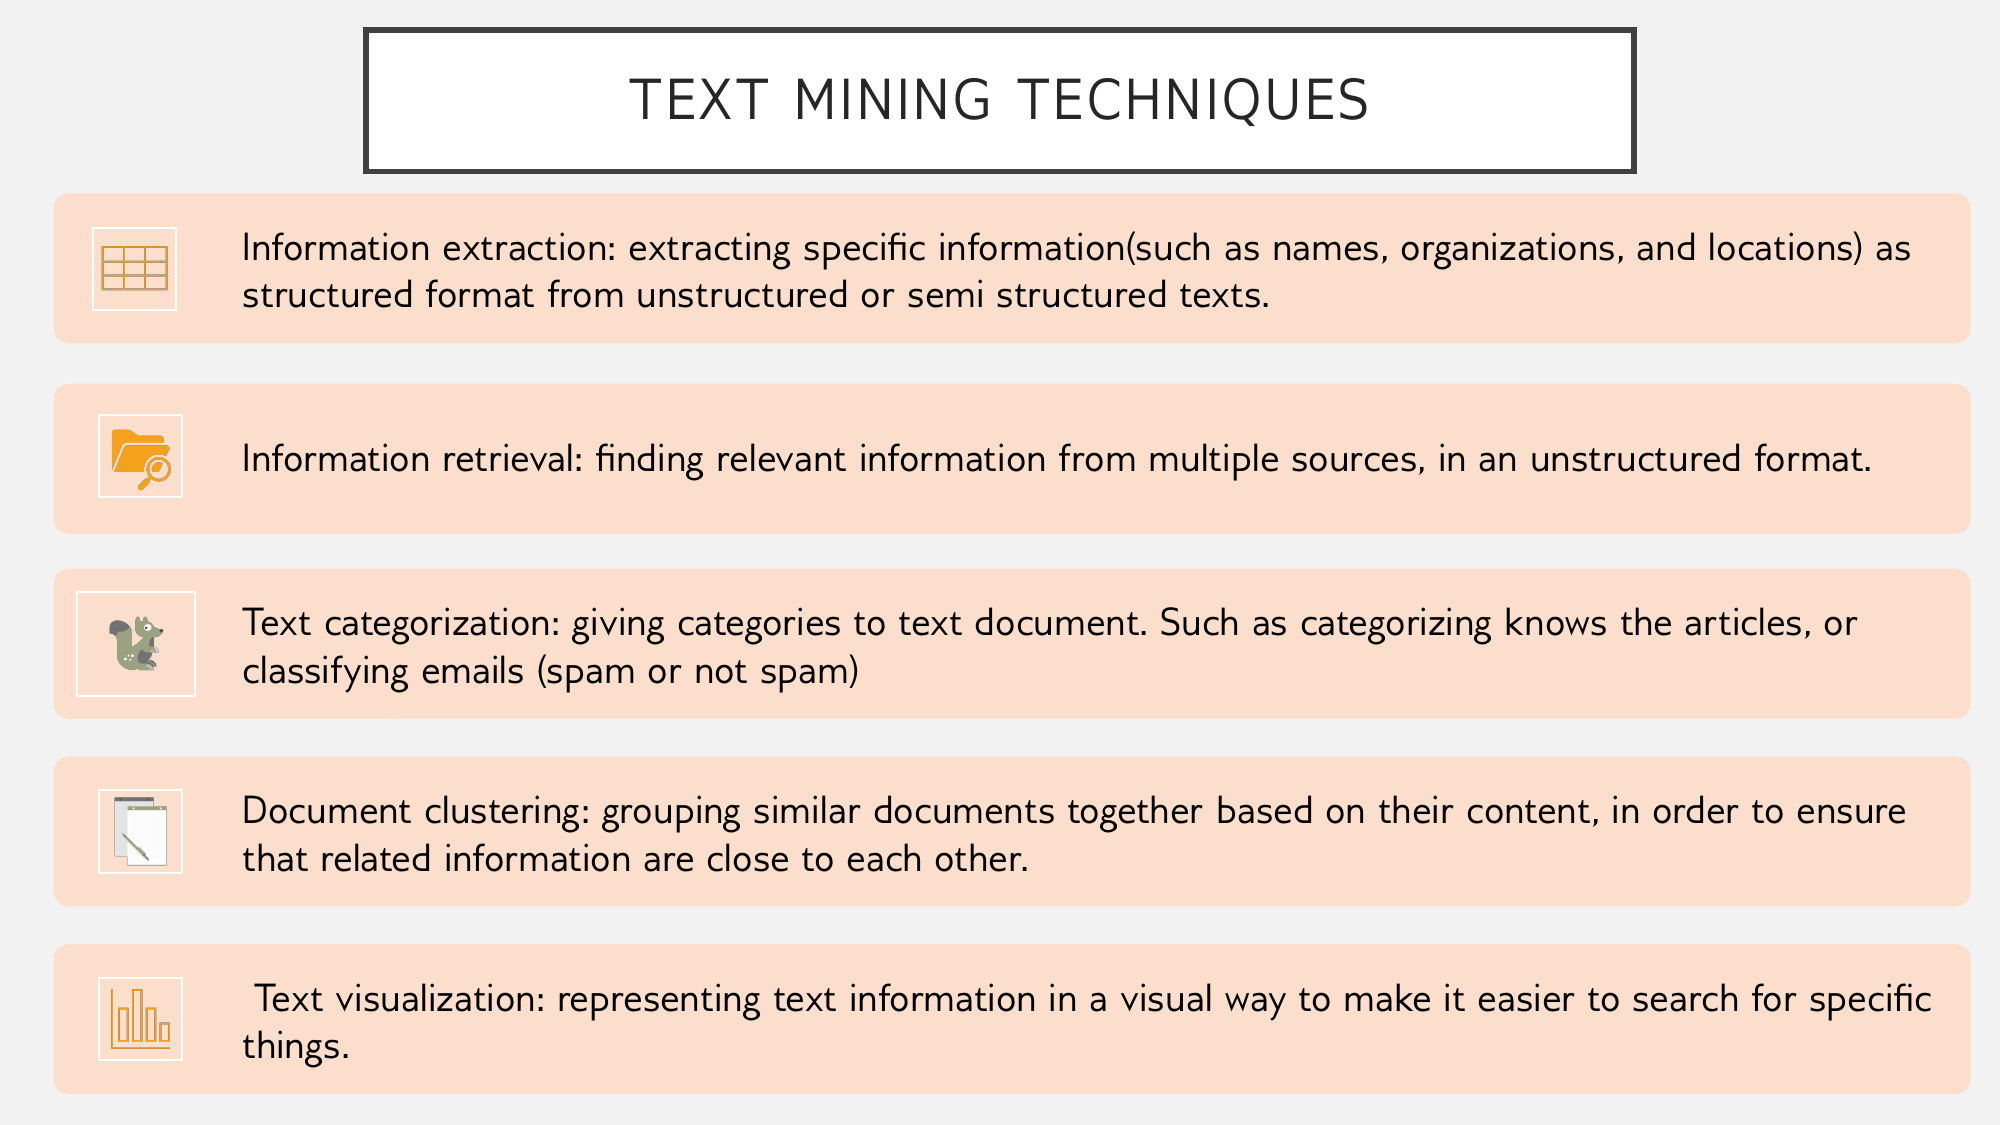

# Text mining techniques
Information extraction: extracting specific information(such as names, organizations, and locations) as structured format from unstructured or semi structured texts.
Information retrieval: finding relevant information from multiple sources, in an unstructured format.
Text categorization: giving categories to text document. Such as categorizing knows the articles, or classifying emails (spam or not spam)
Document clustering: grouping similar documents together based on their content, in order to ensure that related information are close to each other.
 Text visualization: representing text information in a visual way to make it easier to search for specific things.